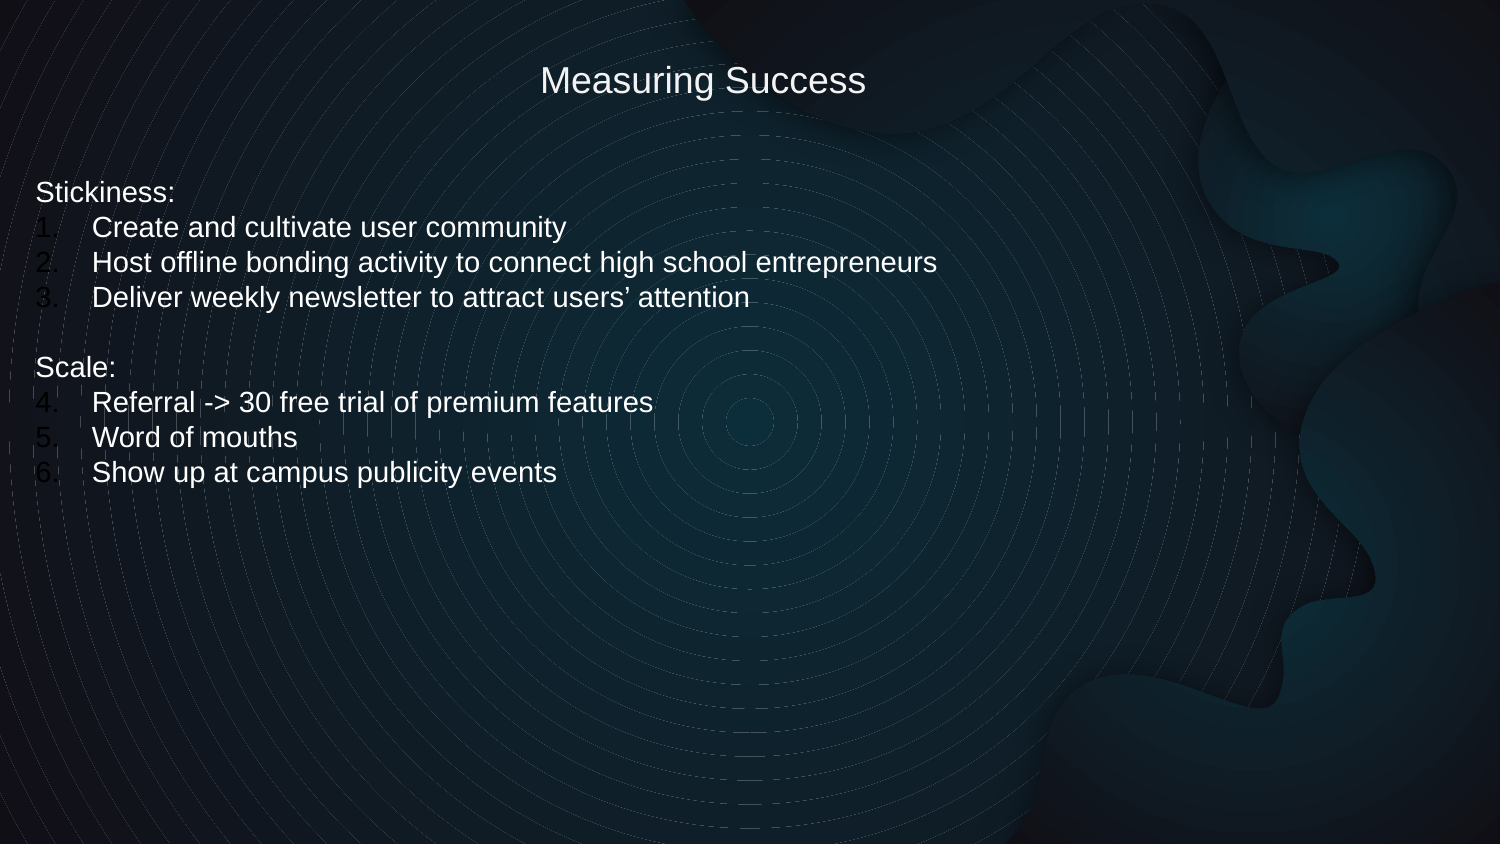

Measuring Success
#
Stickiness:
Create and cultivate user community
Host offline bonding activity to connect high school entrepreneurs
Deliver weekly newsletter to attract users’ attention

Scale:
Referral -> 30 free trial of premium features
Word of mouths
Show up at campus publicity events